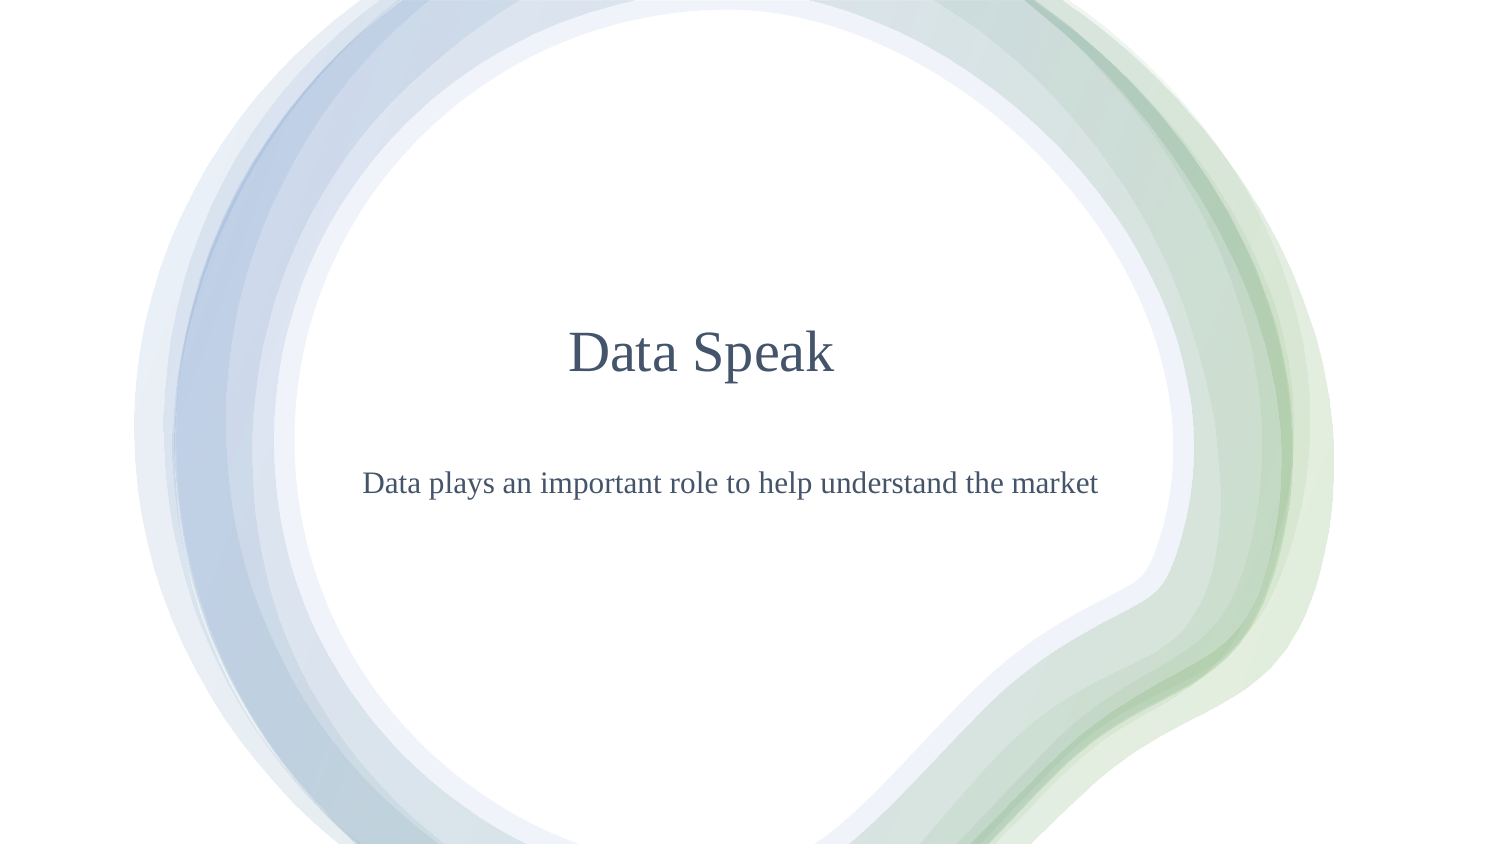

# Data Speak
Data plays an important role to help understand the market